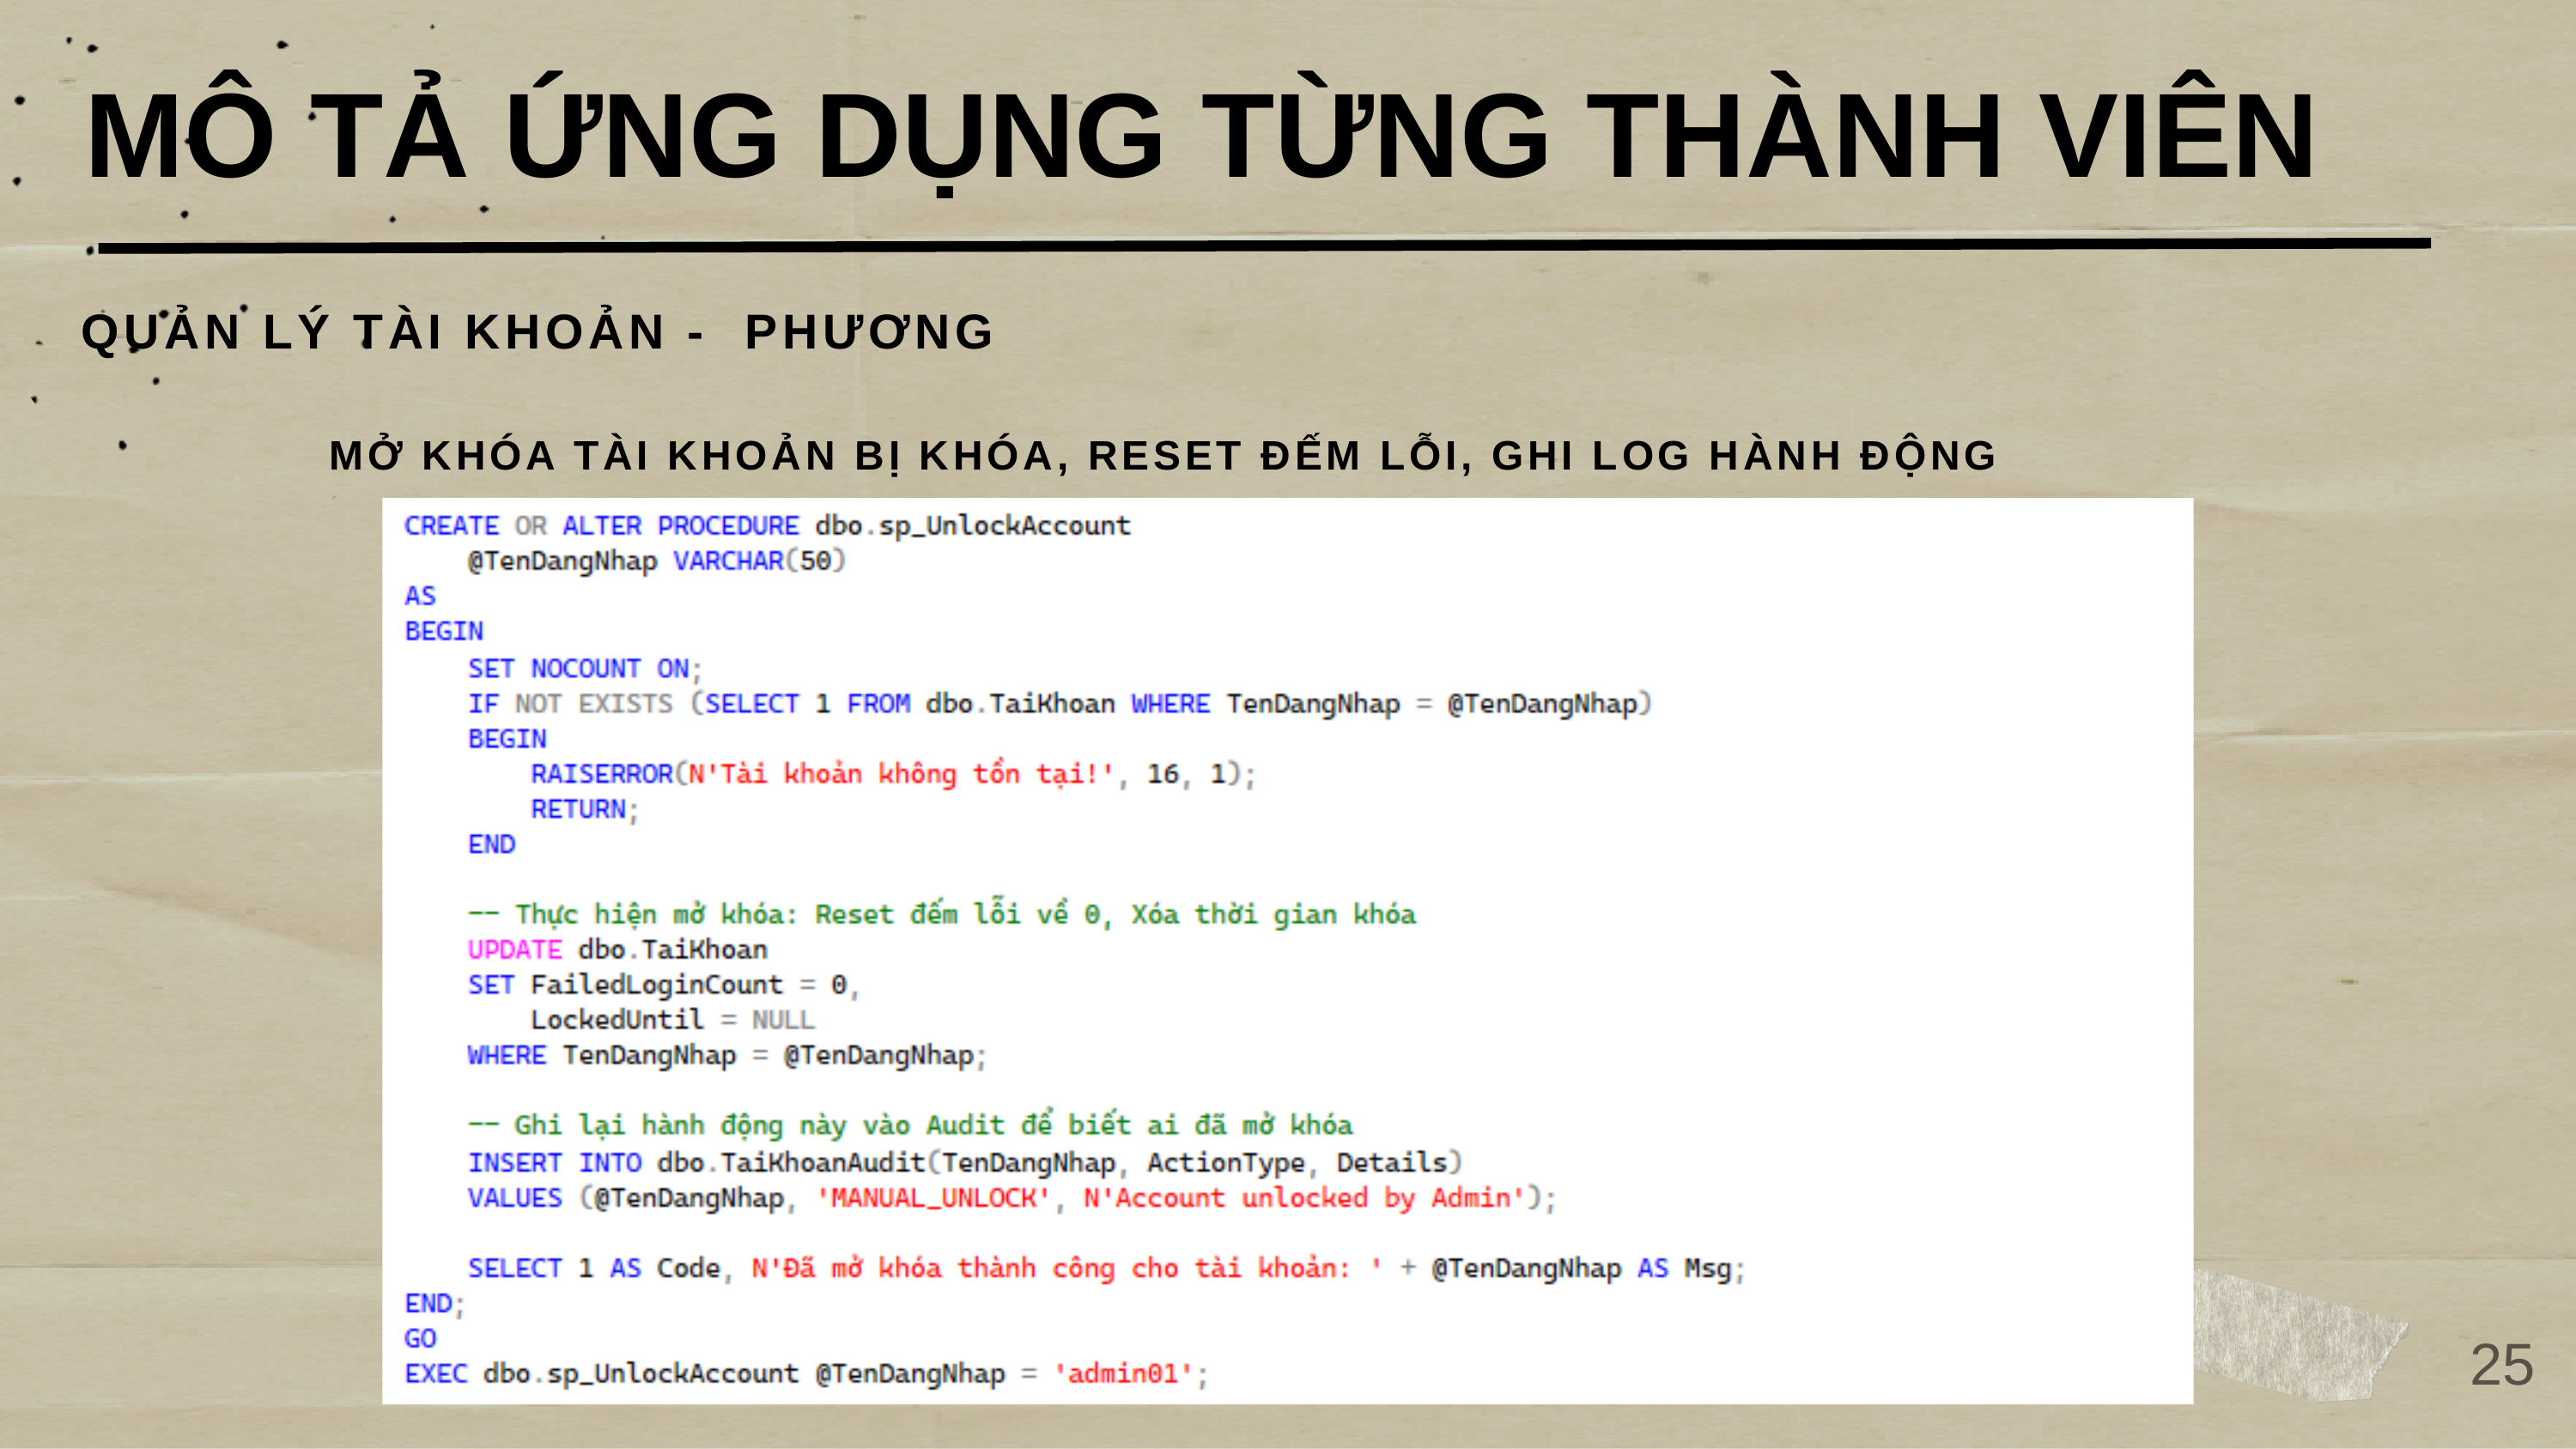

MÔ TẢ ỨNG DỤNG TỪNG THÀNH VIÊN

QUẢN LÝ TÀI KHOẢN -  PHƯƠNG
MỞ KHÓA TÀI KHOẢN BỊ KHÓA, RESET ĐẾM LỖI, GHI LOG HÀNH ĐỘNG

25